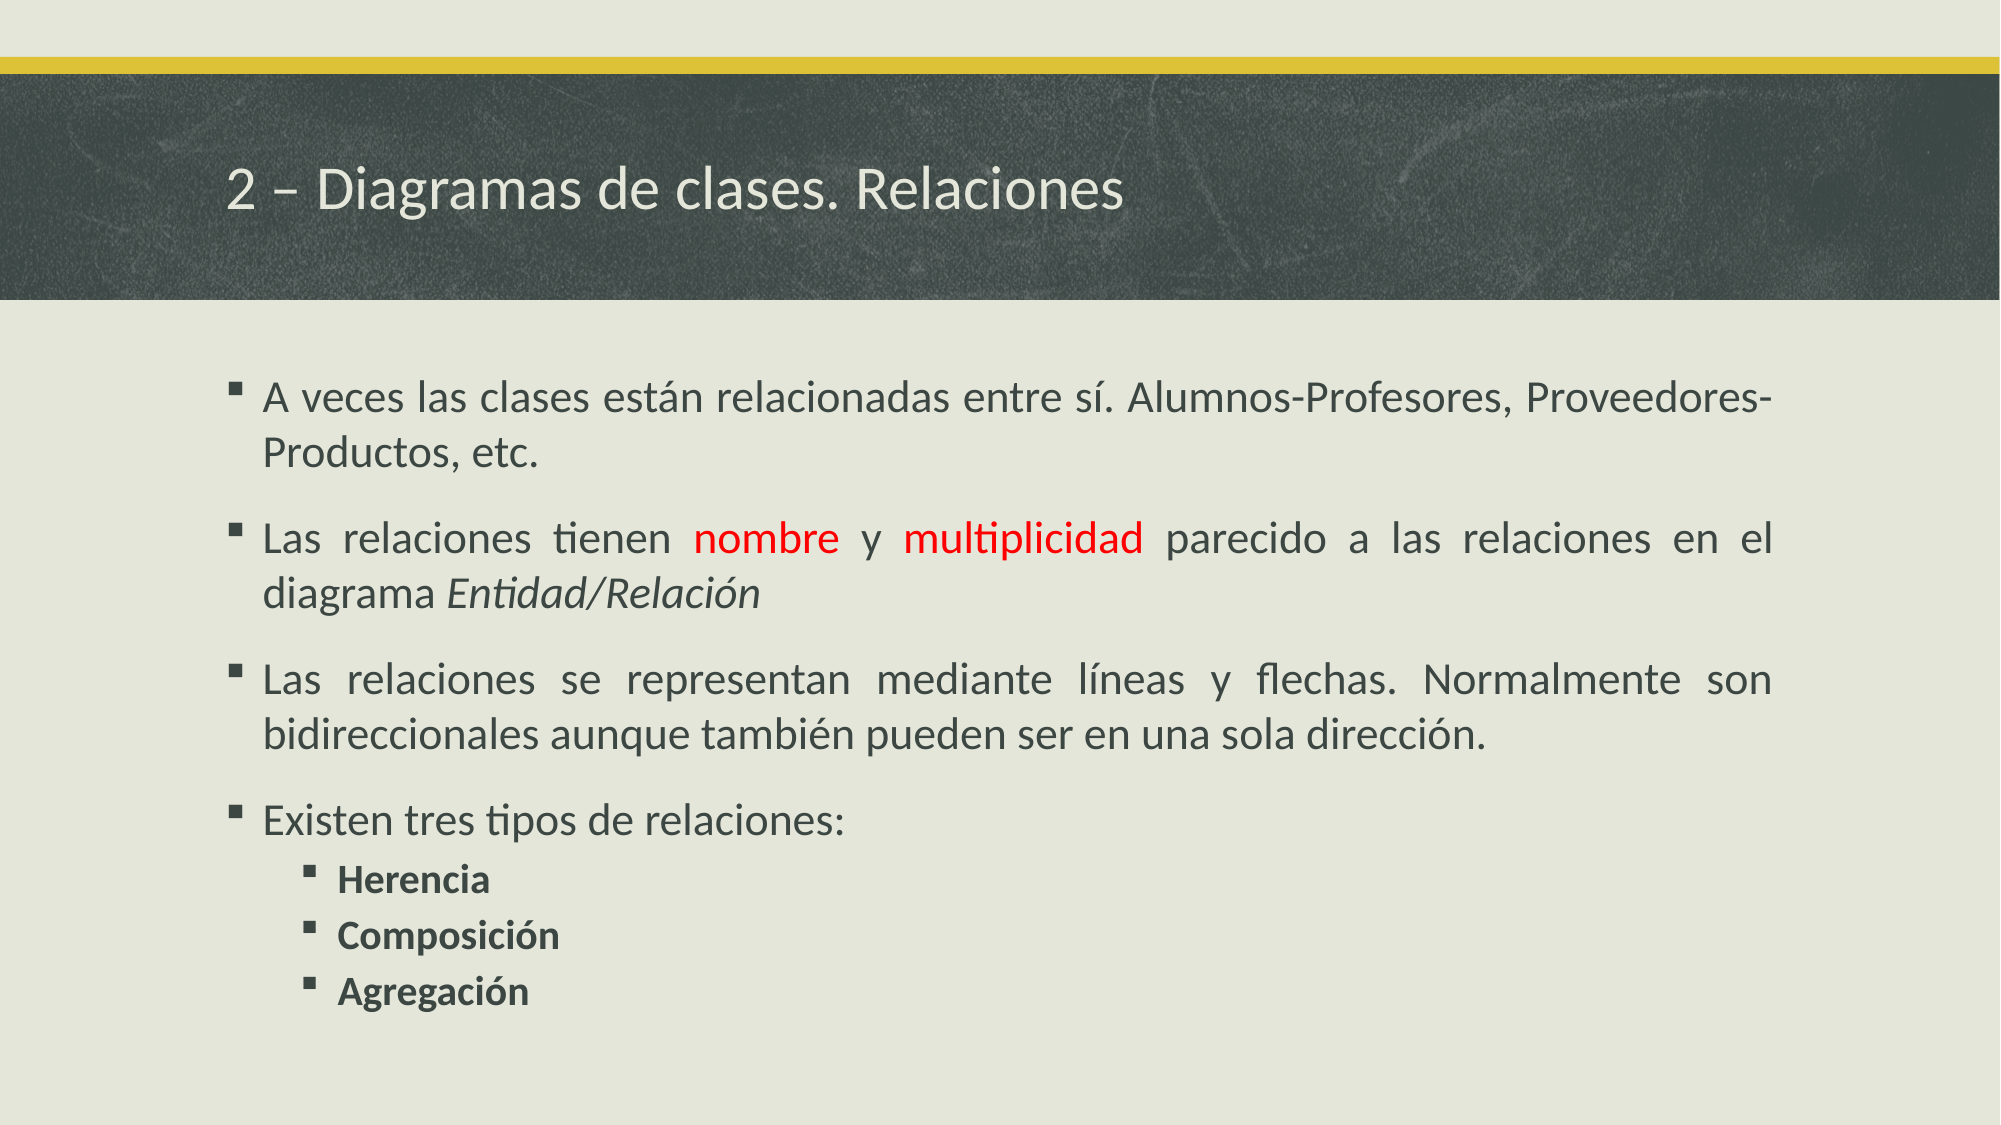

# 2 – Diagramas de clases. Relaciones
A veces las clases están relacionadas entre sí. Alumnos-Profesores, Proveedores-Productos, etc.
Las relaciones tienen nombre y multiplicidad parecido a las relaciones en el diagrama Entidad/Relación
Las relaciones se representan mediante líneas y flechas. Normalmente son bidireccionales aunque también pueden ser en una sola dirección.
Existen tres tipos de relaciones:
Herencia
Composición
Agregación